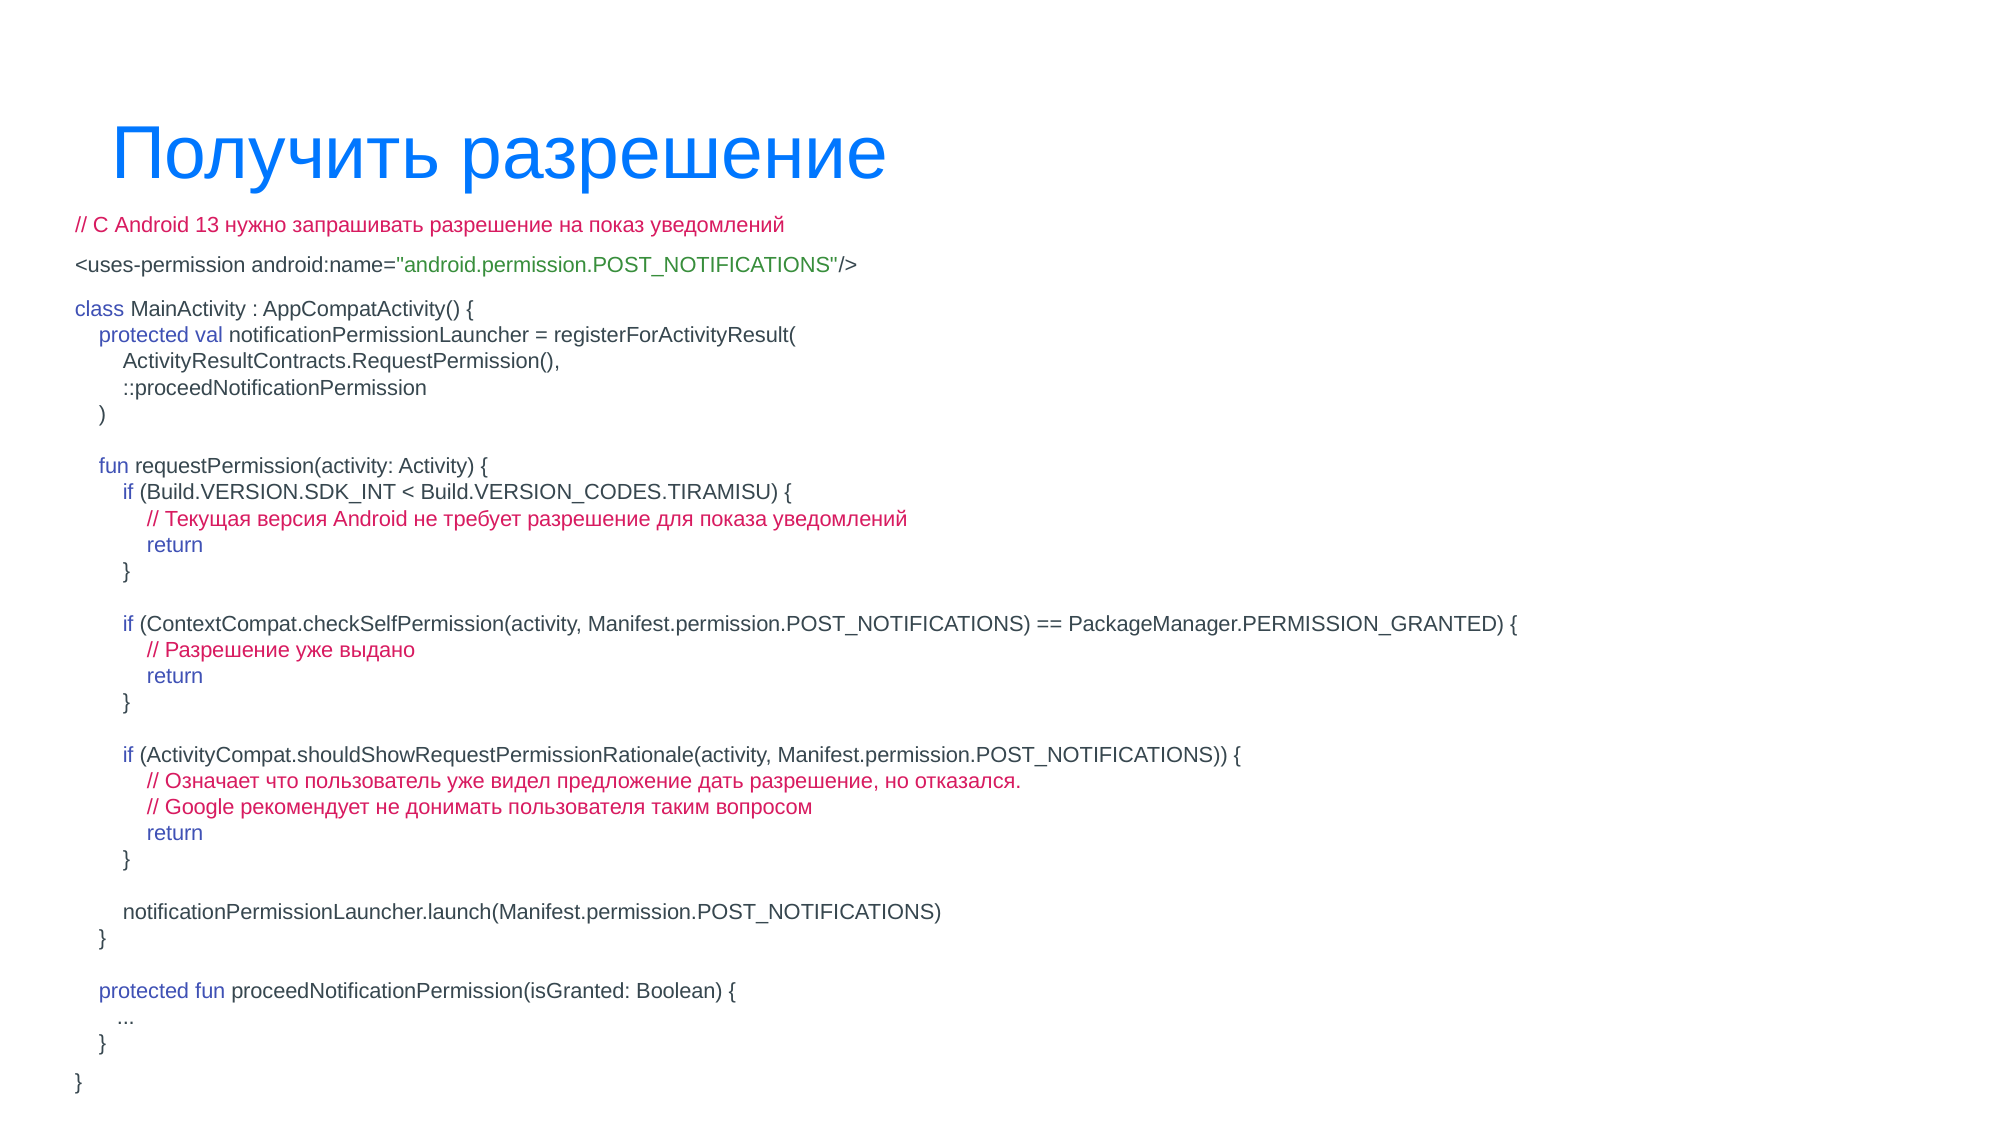

# Получить разрешение
// С Android 13 нужно запрашивать разрешение на показ уведомлений
<uses-permission android:name="android.permission.POST_NOTIFICATIONS"/>
class MainActivity : AppCompatActivity() {
    protected val notificationPermissionLauncher = registerForActivityResult(
        ActivityResultContracts.RequestPermission(),
        ::proceedNotificationPermission
    )

    fun requestPermission(activity: Activity) {
        if (Build.VERSION.SDK_INT < Build.VERSION_CODES.TIRAMISU) {
            // Текущая версия Android не требует разрешение для показа уведомлений
            return
        }

        if (ContextCompat.checkSelfPermission(activity, Manifest.permission.POST_NOTIFICATIONS) == PackageManager.PERMISSION_GRANTED) {
            // Разрешение уже выдано
            return
        }

        if (ActivityCompat.shouldShowRequestPermissionRationale(activity, Manifest.permission.POST_NOTIFICATIONS)) {
            // Означает что пользователь уже видел предложение дать разрешение, но отказался.
            // Google рекомендует не донимать пользователя таким вопросом
            return
        }

        notificationPermissionLauncher.launch(Manifest.permission.POST_NOTIFICATIONS)
    }

    protected fun proceedNotificationPermission(isGranted: Boolean) {
       ...
    }
}